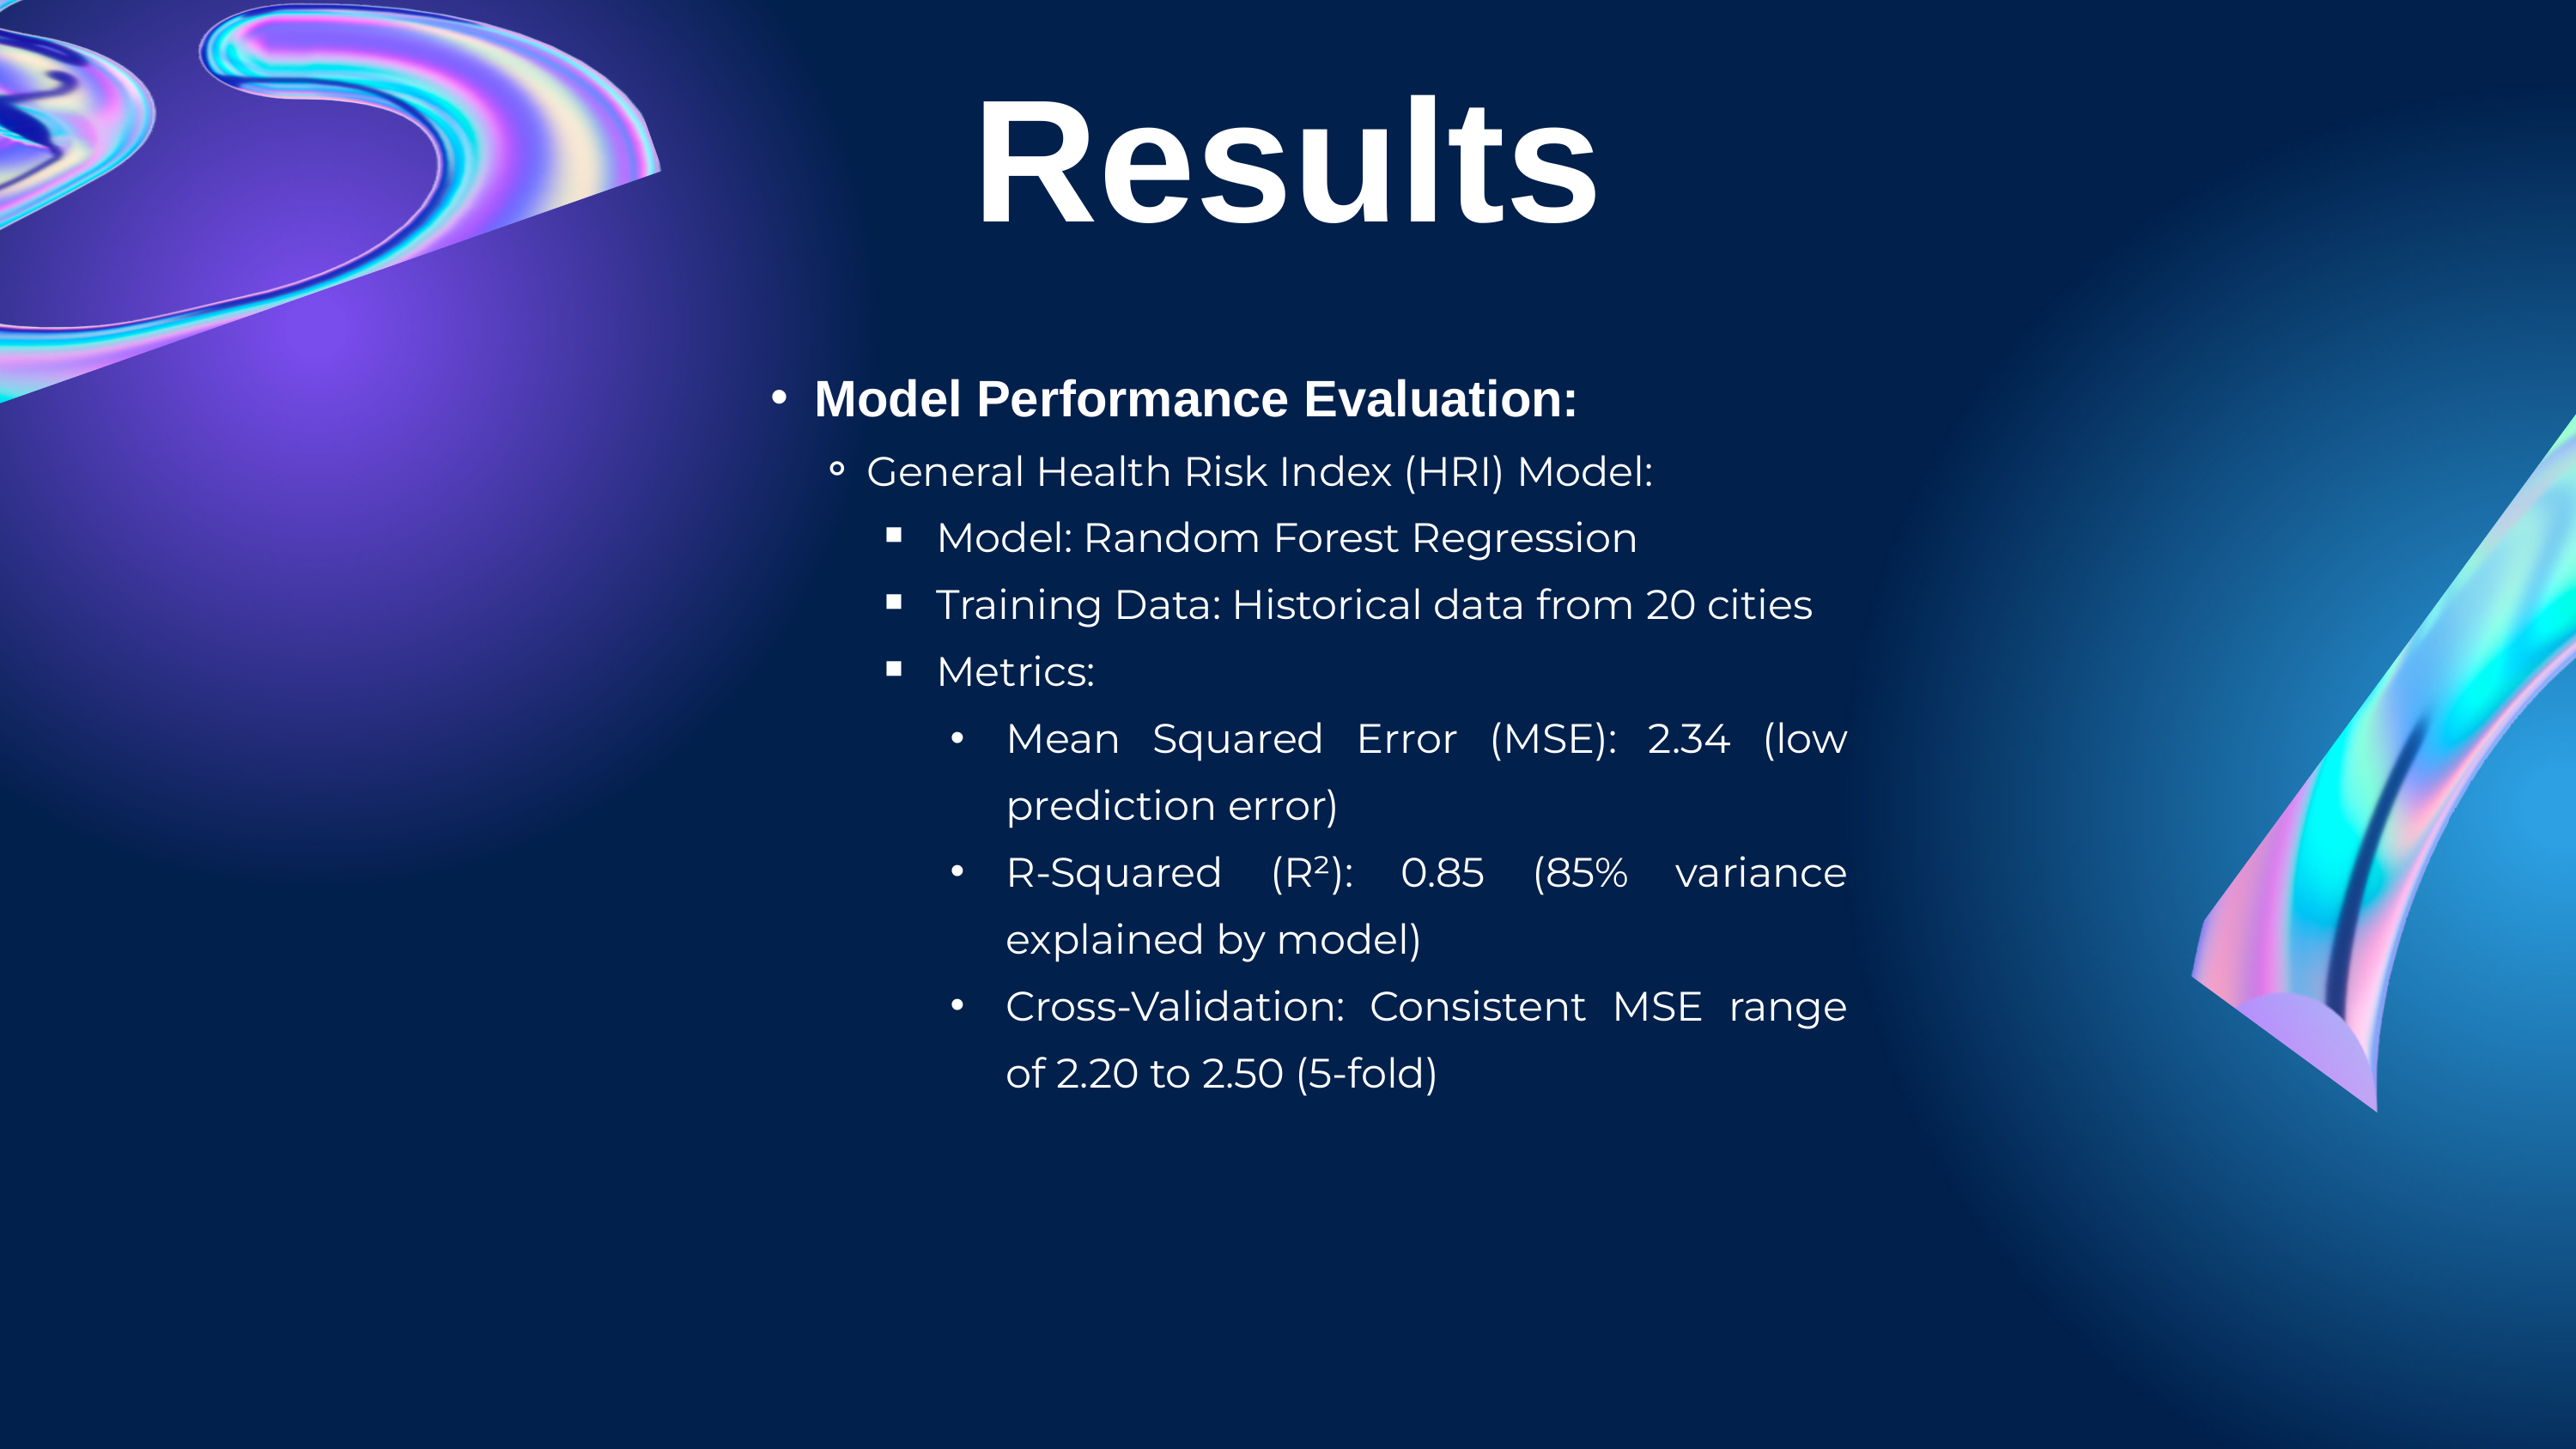

Results

Model Performance Evaluation:
General Health Risk Index (HRI) Model:
Model: Random Forest Regression
Training Data: Historical data from 20 cities
Metrics:
Mean Squared Error (MSE): 2.34 (low prediction error)
R-Squared (R²): 0.85 (85% variance explained by model)
Cross-Validation: Consistent MSE range of 2.20 to 2.50 (5-fold)